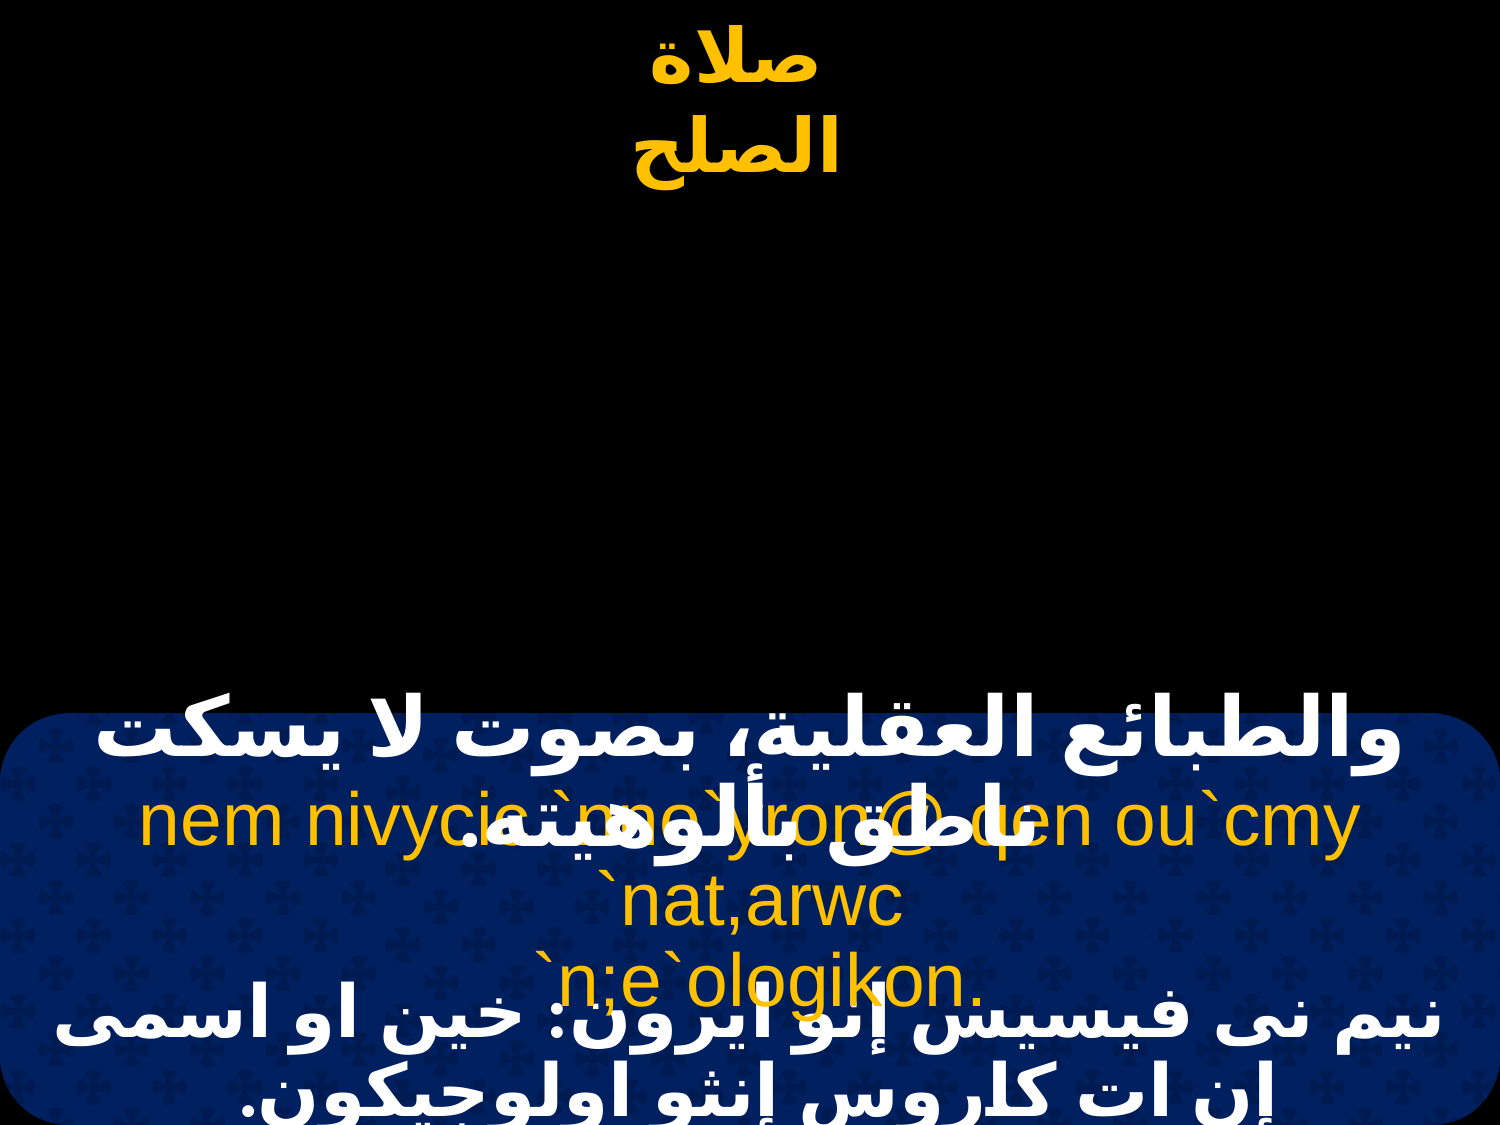

#
والطبائع العقلية، بصوت لا يسكت ناطق بألوهيته.
nem nivycic `nno`yron@ qen ou`cmy `nat,arwc
 `n;e`ologikon.
نيم نى فيسيس إنو ايرون: خين او اسمى إن ات كاروس إنثو اولوجيكون.